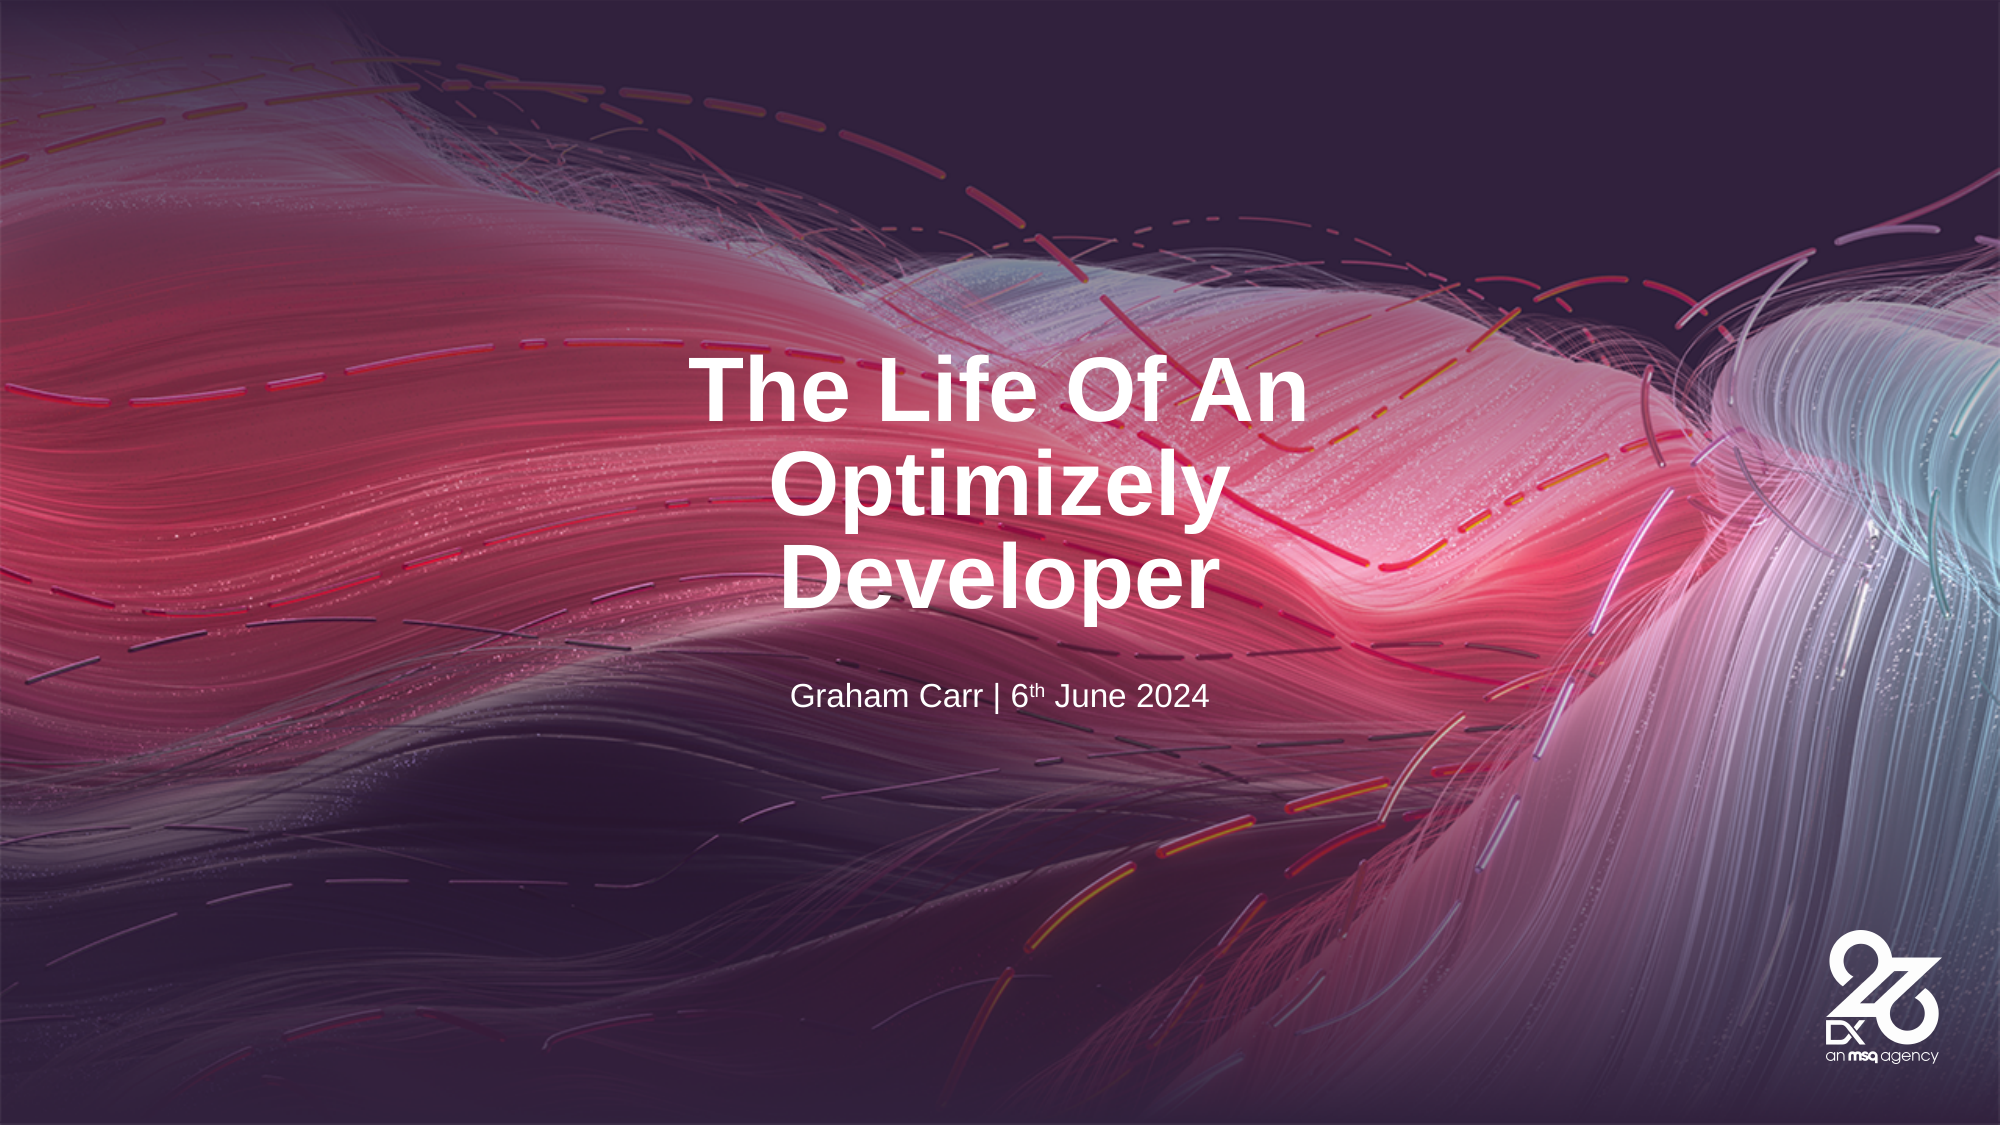

# The Life Of An Optimizely Developer
Graham Carr | 6th June 2024